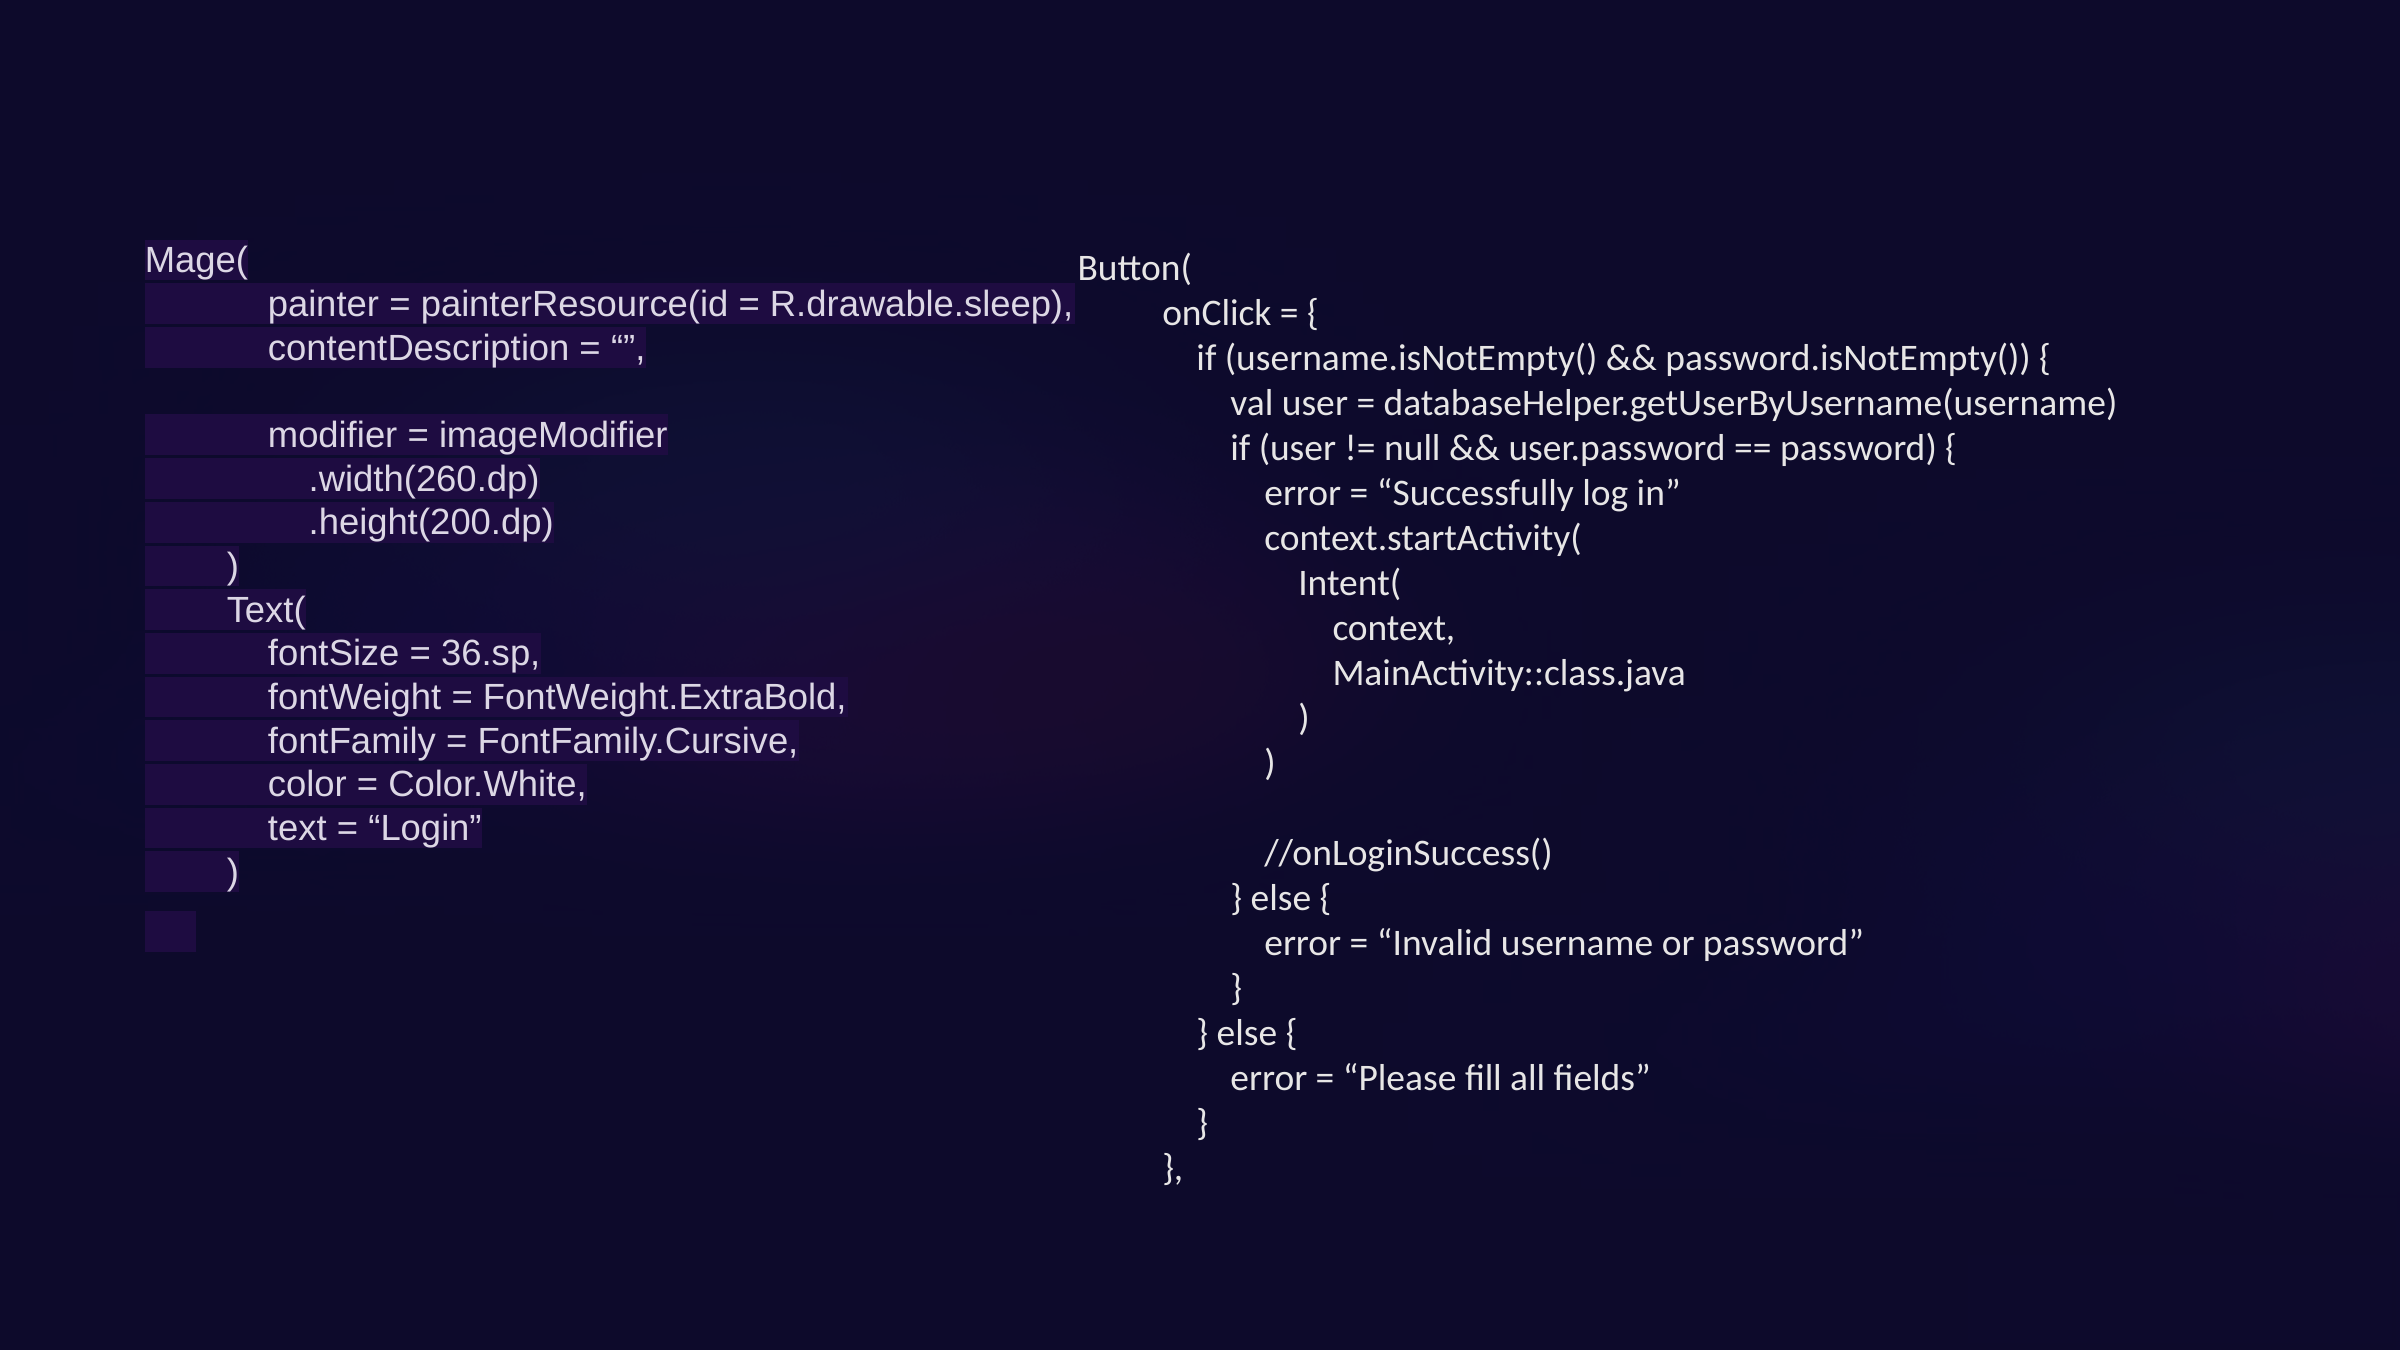

Mage(
            painter = painterResource(id = R.drawable.sleep),
            contentDescription = “”,

            modifier = imageModifier
                .width(260.dp)
                .height(200.dp)
        )
        Text(
            fontSize = 36.sp,
            fontWeight = FontWeight.ExtraBold,
            fontFamily = FontFamily.Cursive,
            color = Color.White,
            text = “Login”
        )

  Button(
            onClick = {
                if (username.isNotEmpty() && password.isNotEmpty()) {
                    val user = databaseHelper.getUserByUsername(username)
                    if (user != null && user.password == password) {
                        error = “Successfully log in”
                        context.startActivity(
                            Intent(
                                context,
                                MainActivity::class.java
                            )
                        )

                        //onLoginSuccess()
                    } else {
                        error = “Invalid username or password”
                    }
                } else {
                    error = “Please fill all fields”
                }
            },